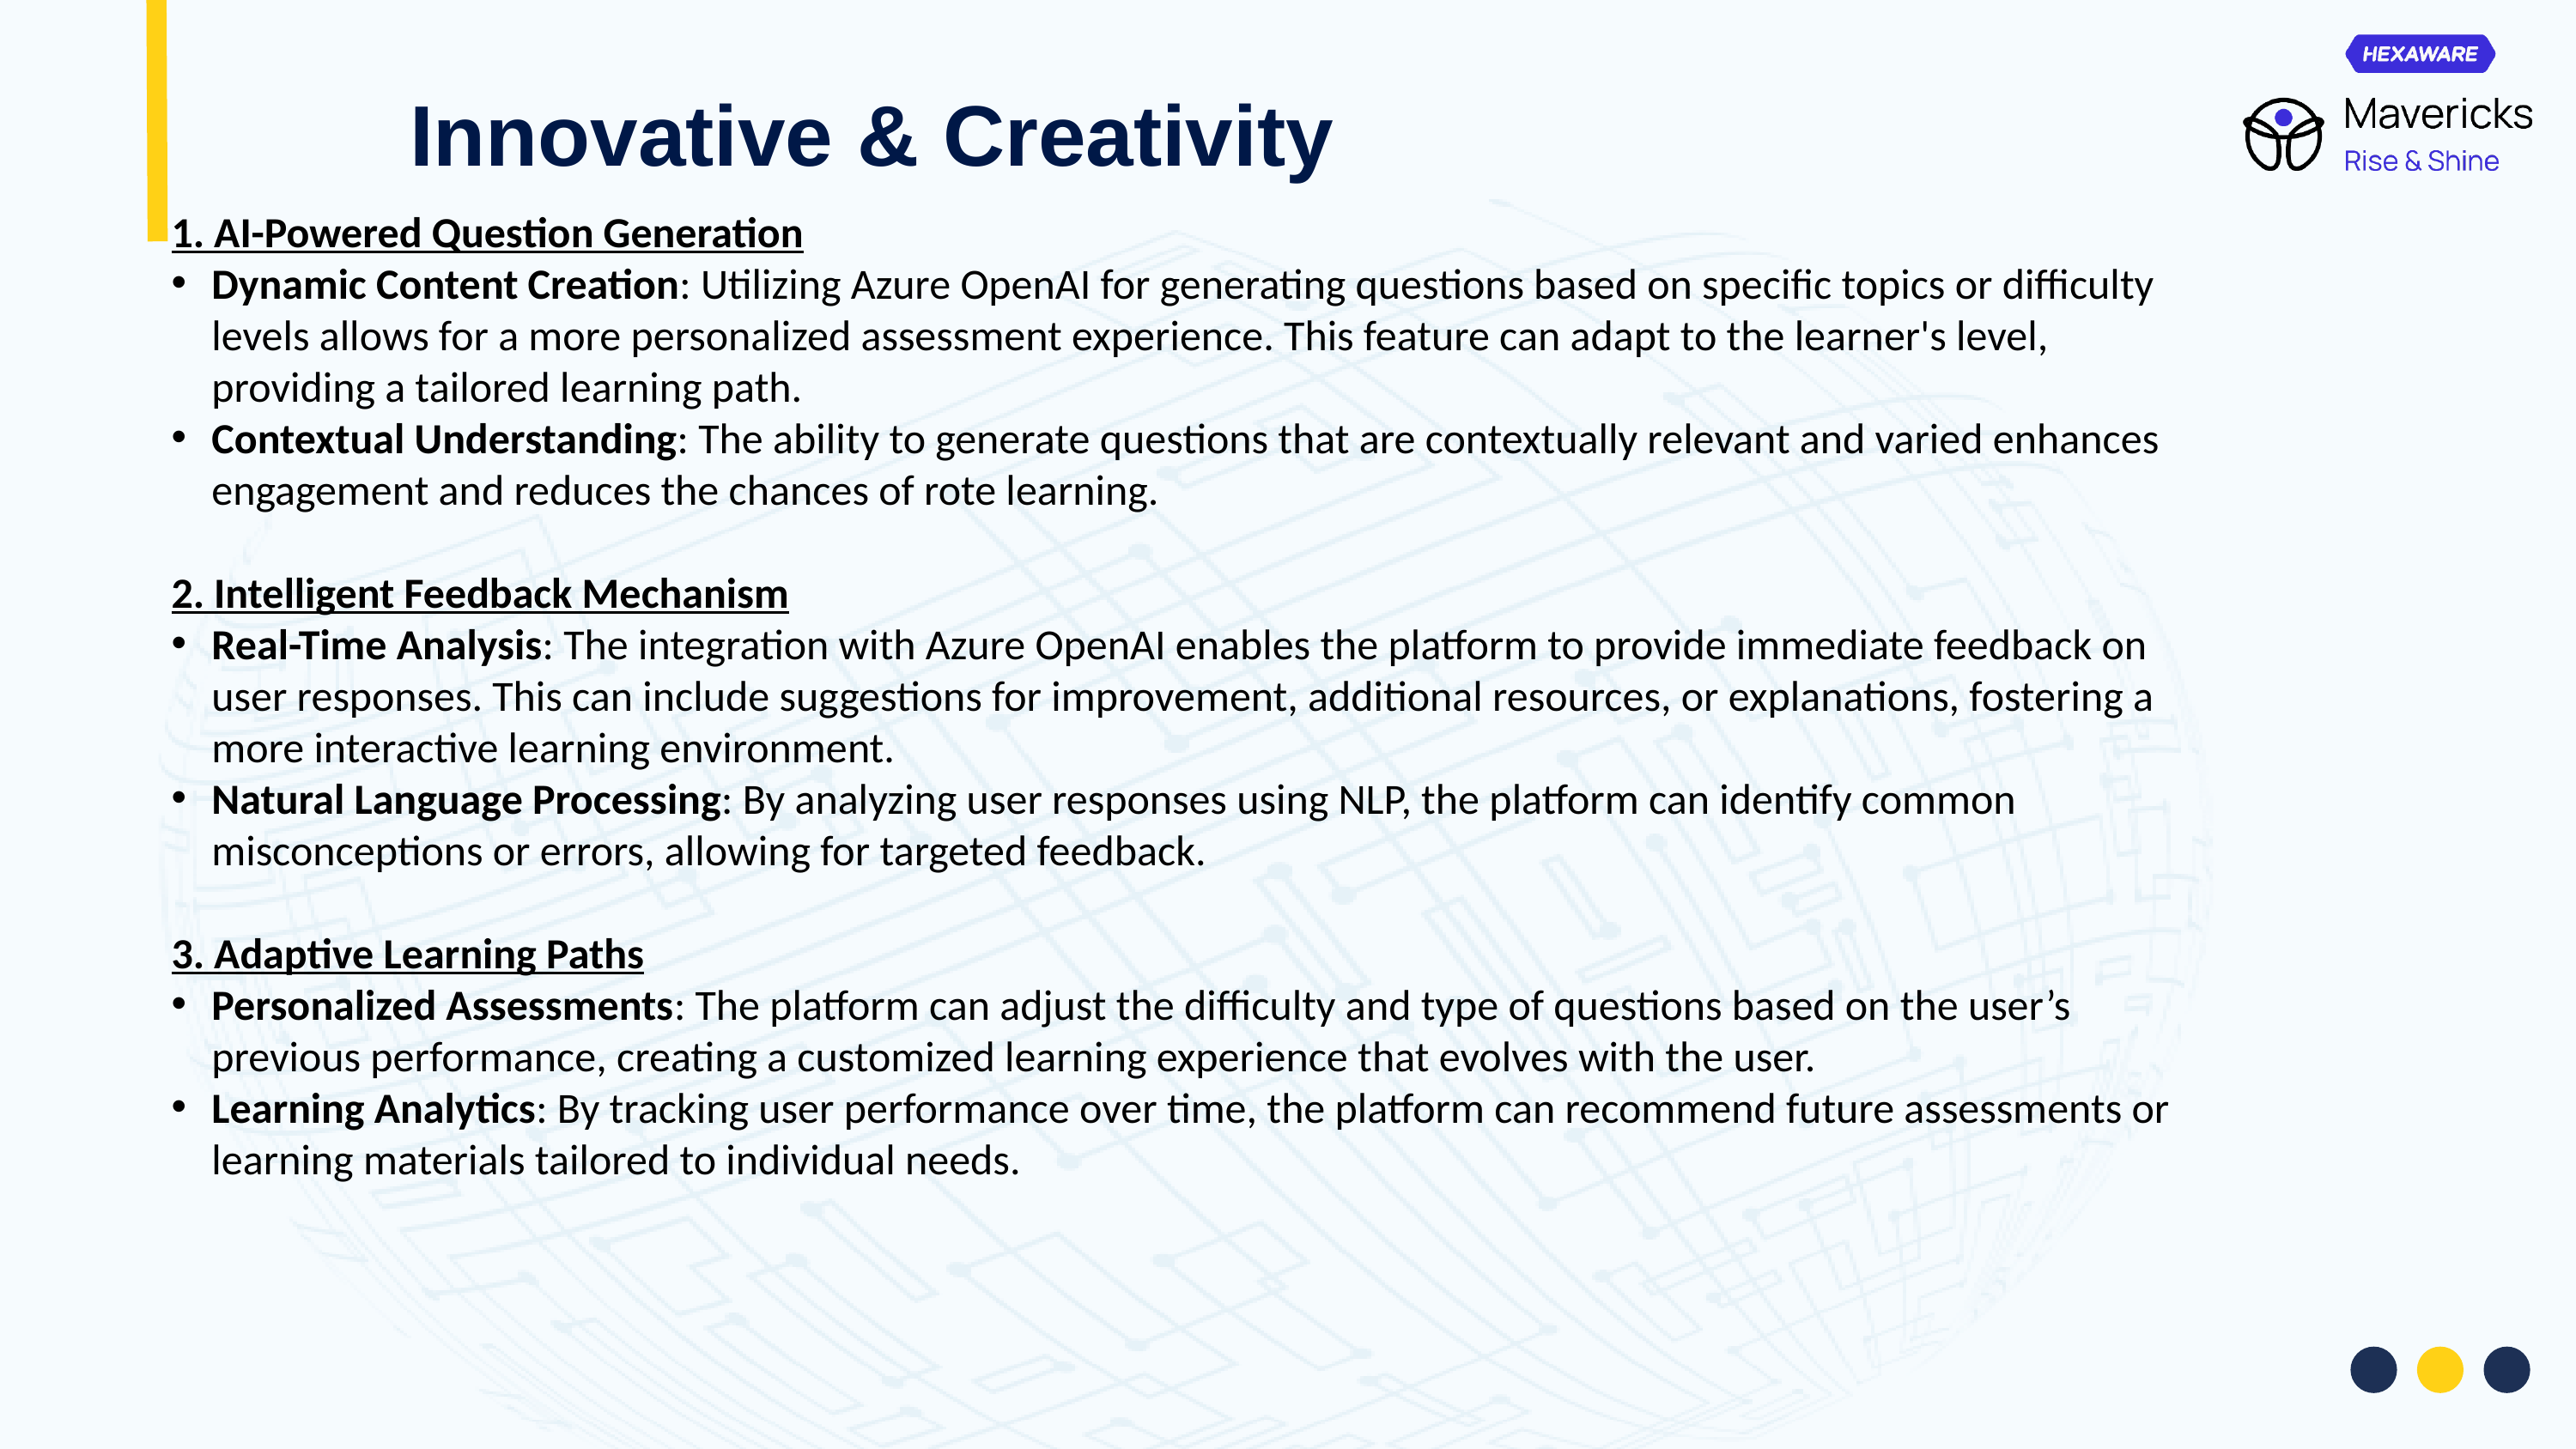

Innovative & Creativity

1. AI-Powered Question Generation
Dynamic Content Creation: Utilizing Azure OpenAI for generating questions based on specific topics or difficulty levels allows for a more personalized assessment experience. This feature can adapt to the learner's level, providing a tailored learning path.
Contextual Understanding: The ability to generate questions that are contextually relevant and varied enhances engagement and reduces the chances of rote learning.

2. Intelligent Feedback Mechanism
Real-Time Analysis: The integration with Azure OpenAI enables the platform to provide immediate feedback on user responses. This can include suggestions for improvement, additional resources, or explanations, fostering a more interactive learning environment.
Natural Language Processing: By analyzing user responses using NLP, the platform can identify common misconceptions or errors, allowing for targeted feedback.

3. Adaptive Learning Paths
Personalized Assessments: The platform can adjust the difficulty and type of questions based on the user’s previous performance, creating a customized learning experience that evolves with the user.
Learning Analytics: By tracking user performance over time, the platform can recommend future assessments or learning materials tailored to individual needs.